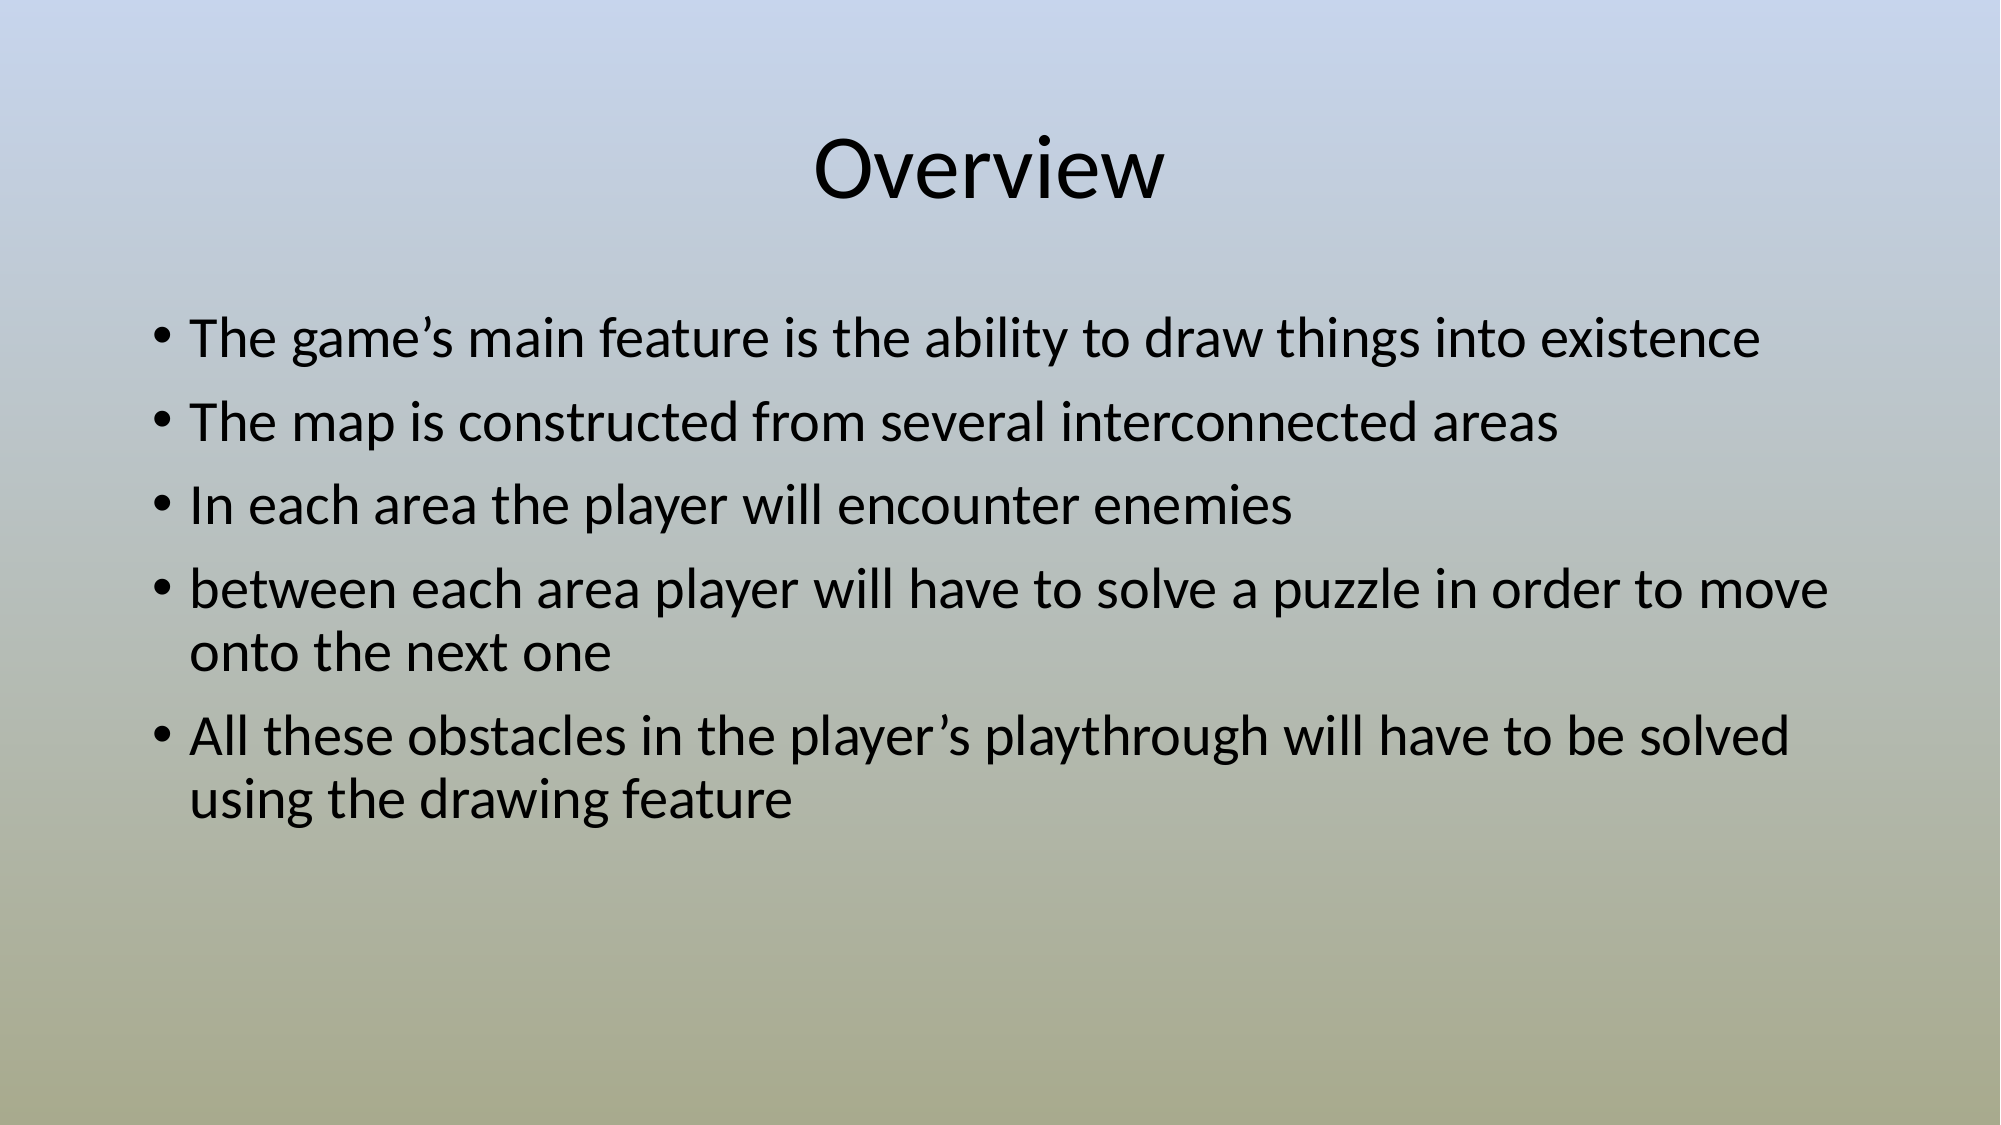

# Overview
The game’s main feature is the ability to draw things into existence
The map is constructed from several interconnected areas
In each area the player will encounter enemies
between each area player will have to solve a puzzle in order to move onto the next one
All these obstacles in the player’s playthrough will have to be solved using the drawing feature